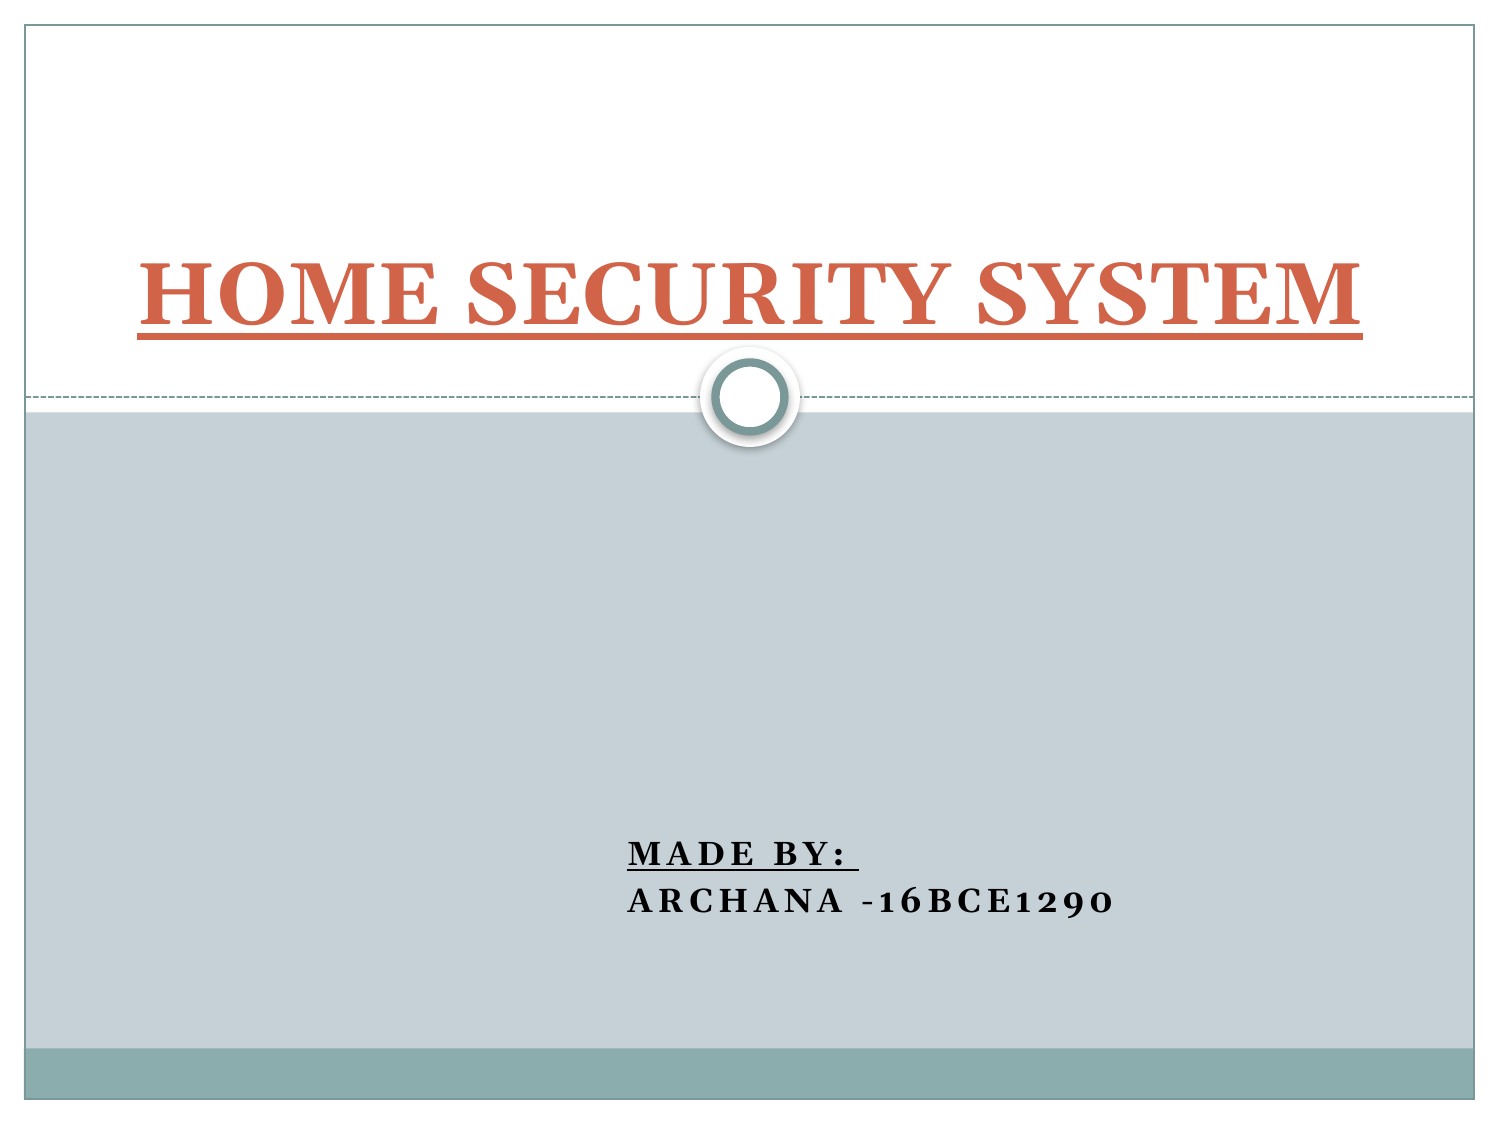

# HOME SECURITY SYSTEM
MADE BY:
Archana -16BCE1290